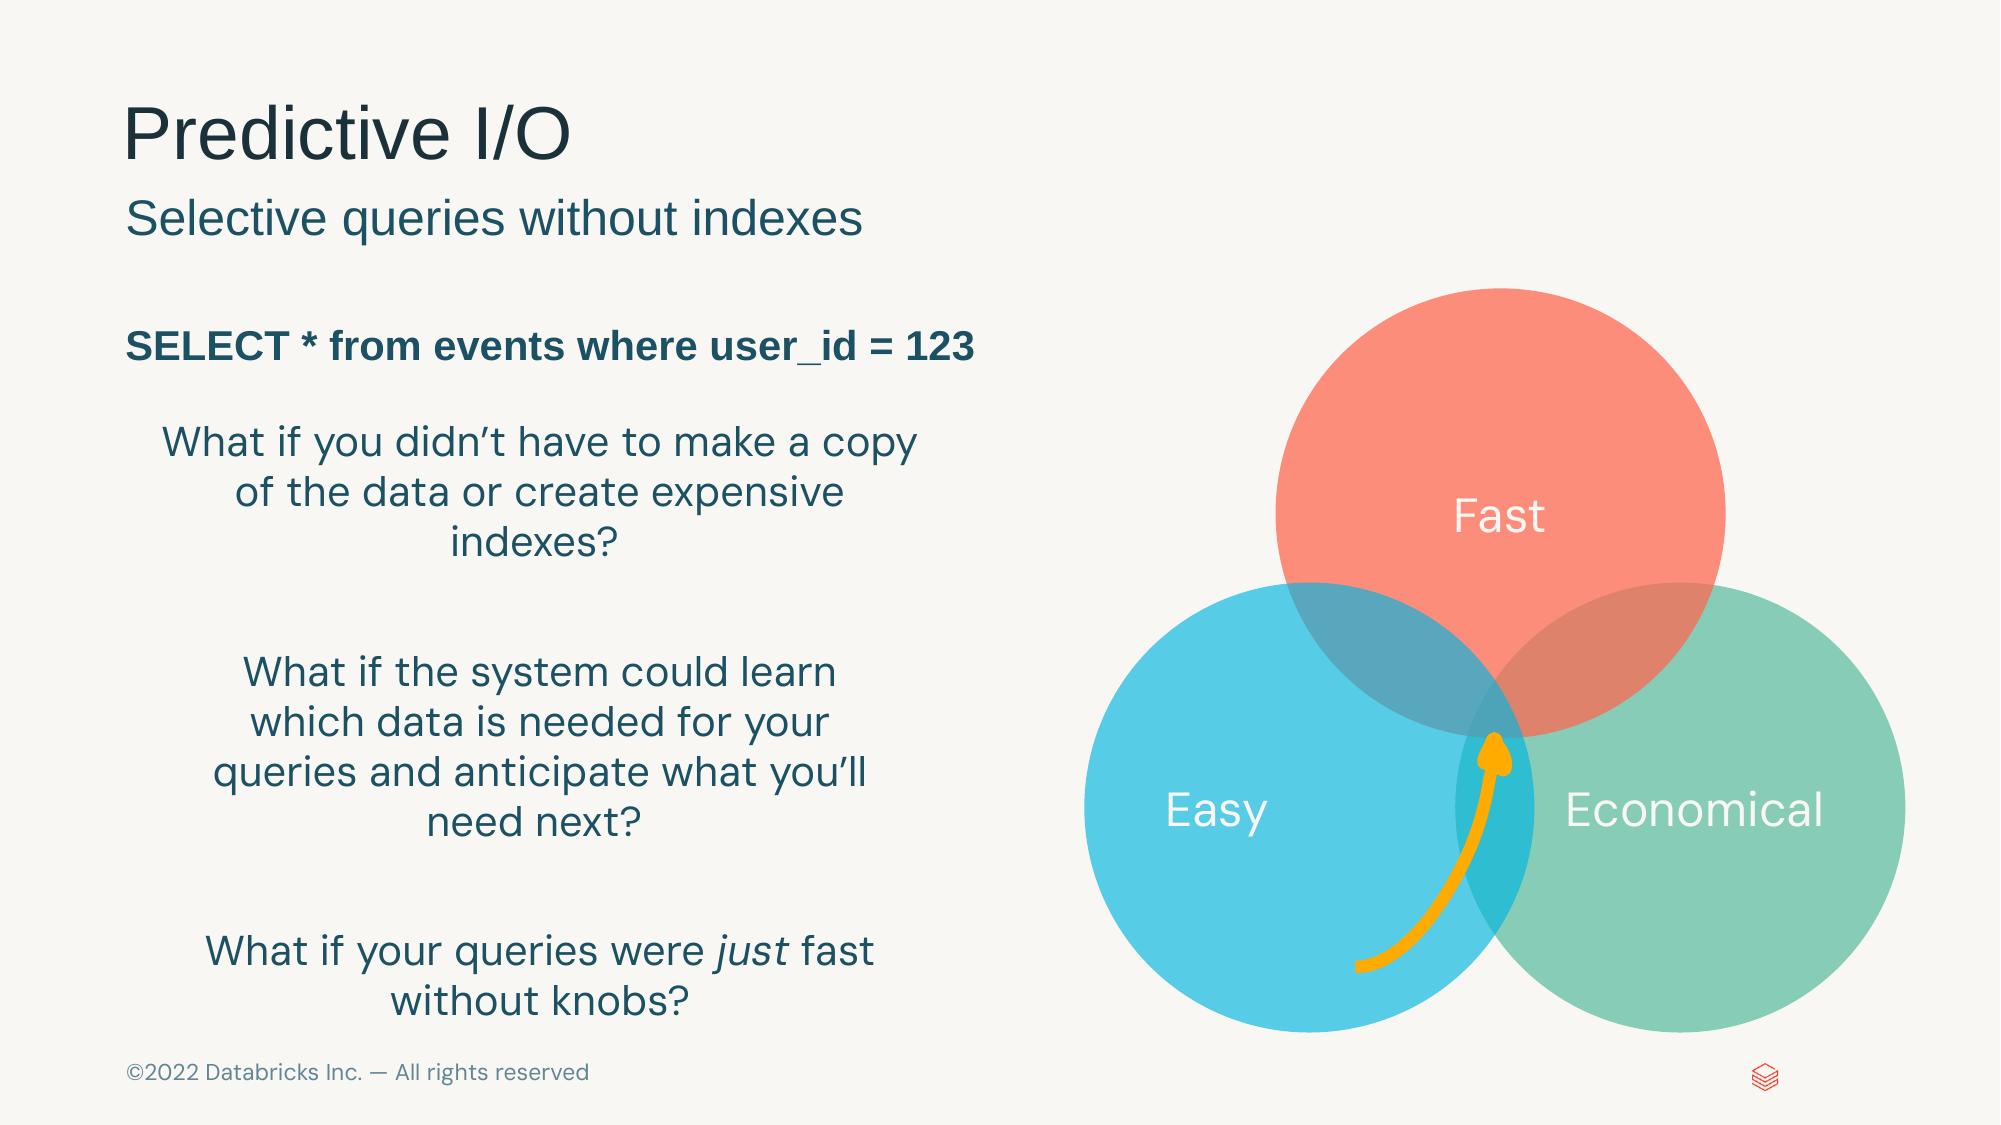

# Predictive I/O
Selective queries without indexes
Fast
SELECT * from events where user_id = 123
What if you didn’t have to make a copy of the data or create expensive indexes?
Easy
Economical
What if the system could learn which data is needed for your queries and anticipate what you’ll need next?

What if your queries were just fast without knobs?